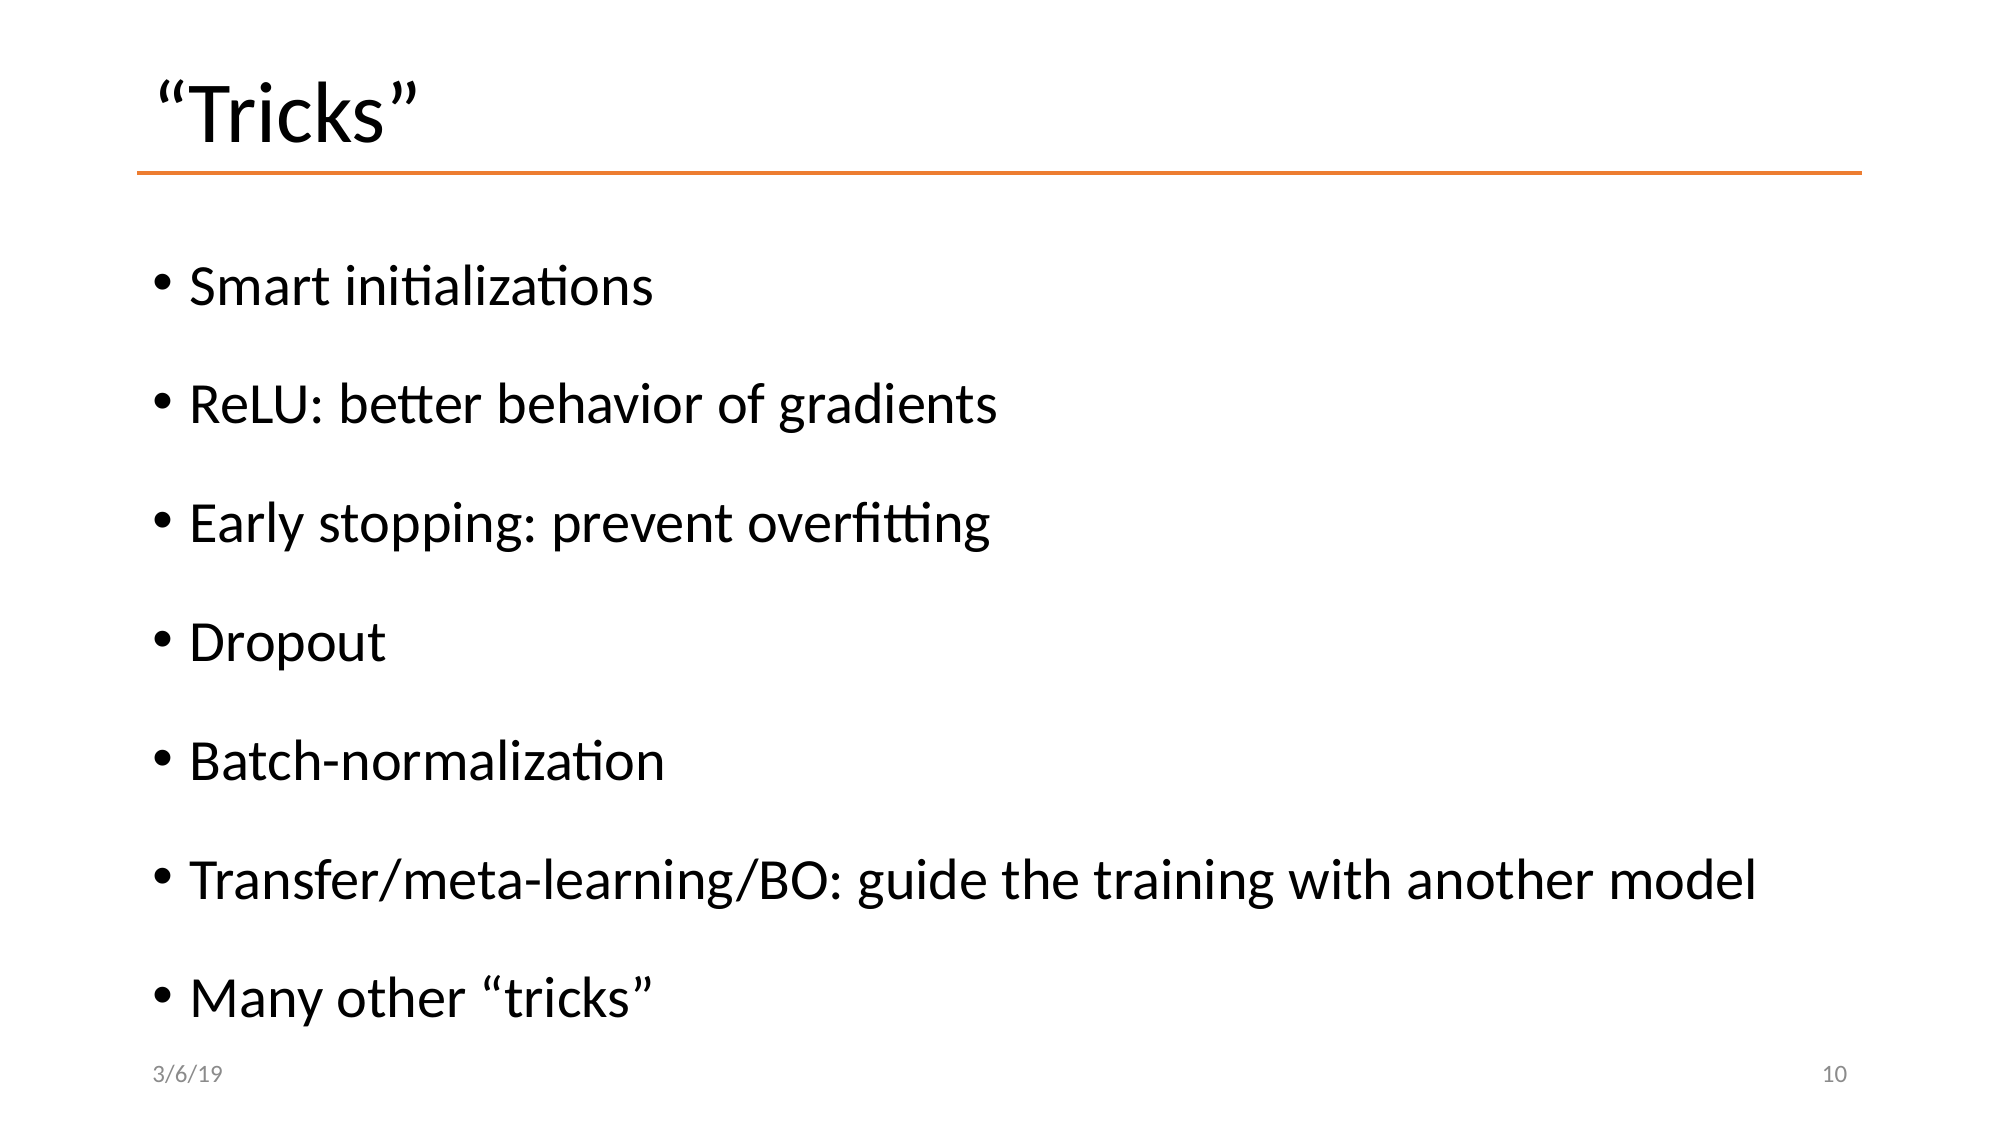

# “Tricks”
Smart initializations
ReLU: better behavior of gradients
Early stopping: prevent overfitting
Dropout
Batch-normalization
Transfer/meta-learning/BO: guide the training with another model
Many other “tricks”
3/6/19
10